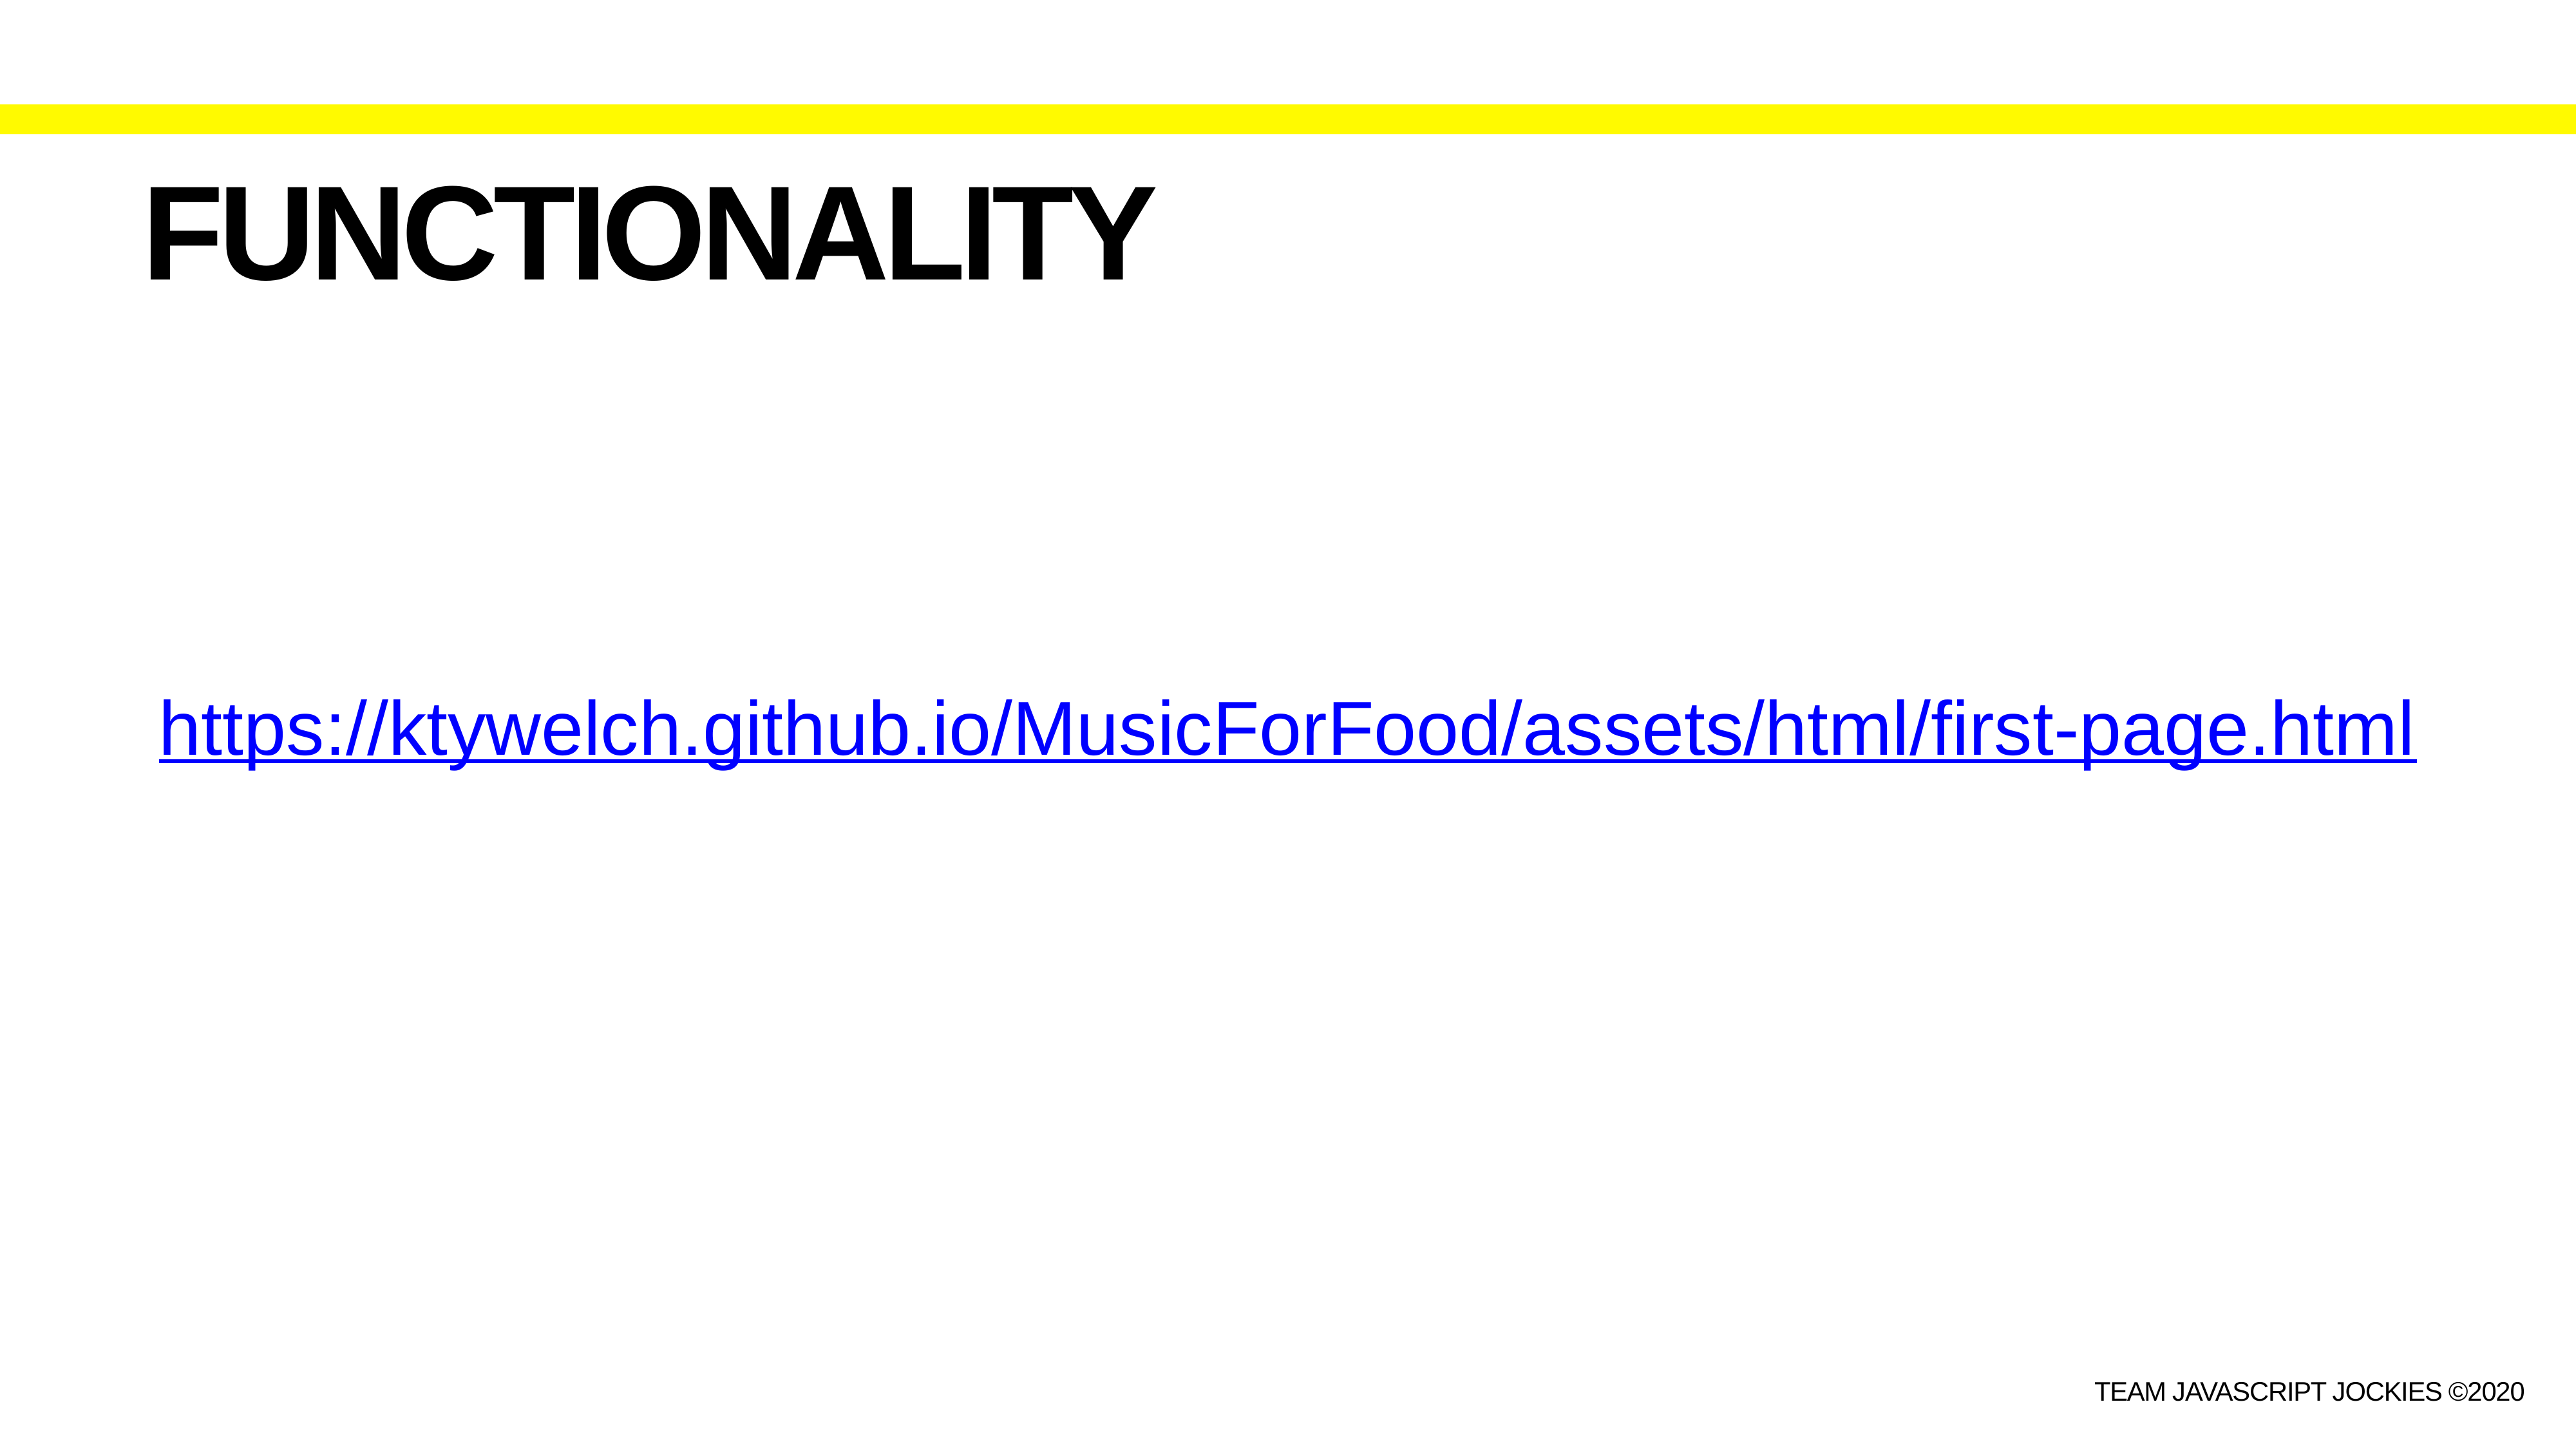

# Functionality
https://ktywelch.github.io/MusicForFood/assets/html/first-page.html
Team Javascript Jockies ©2020